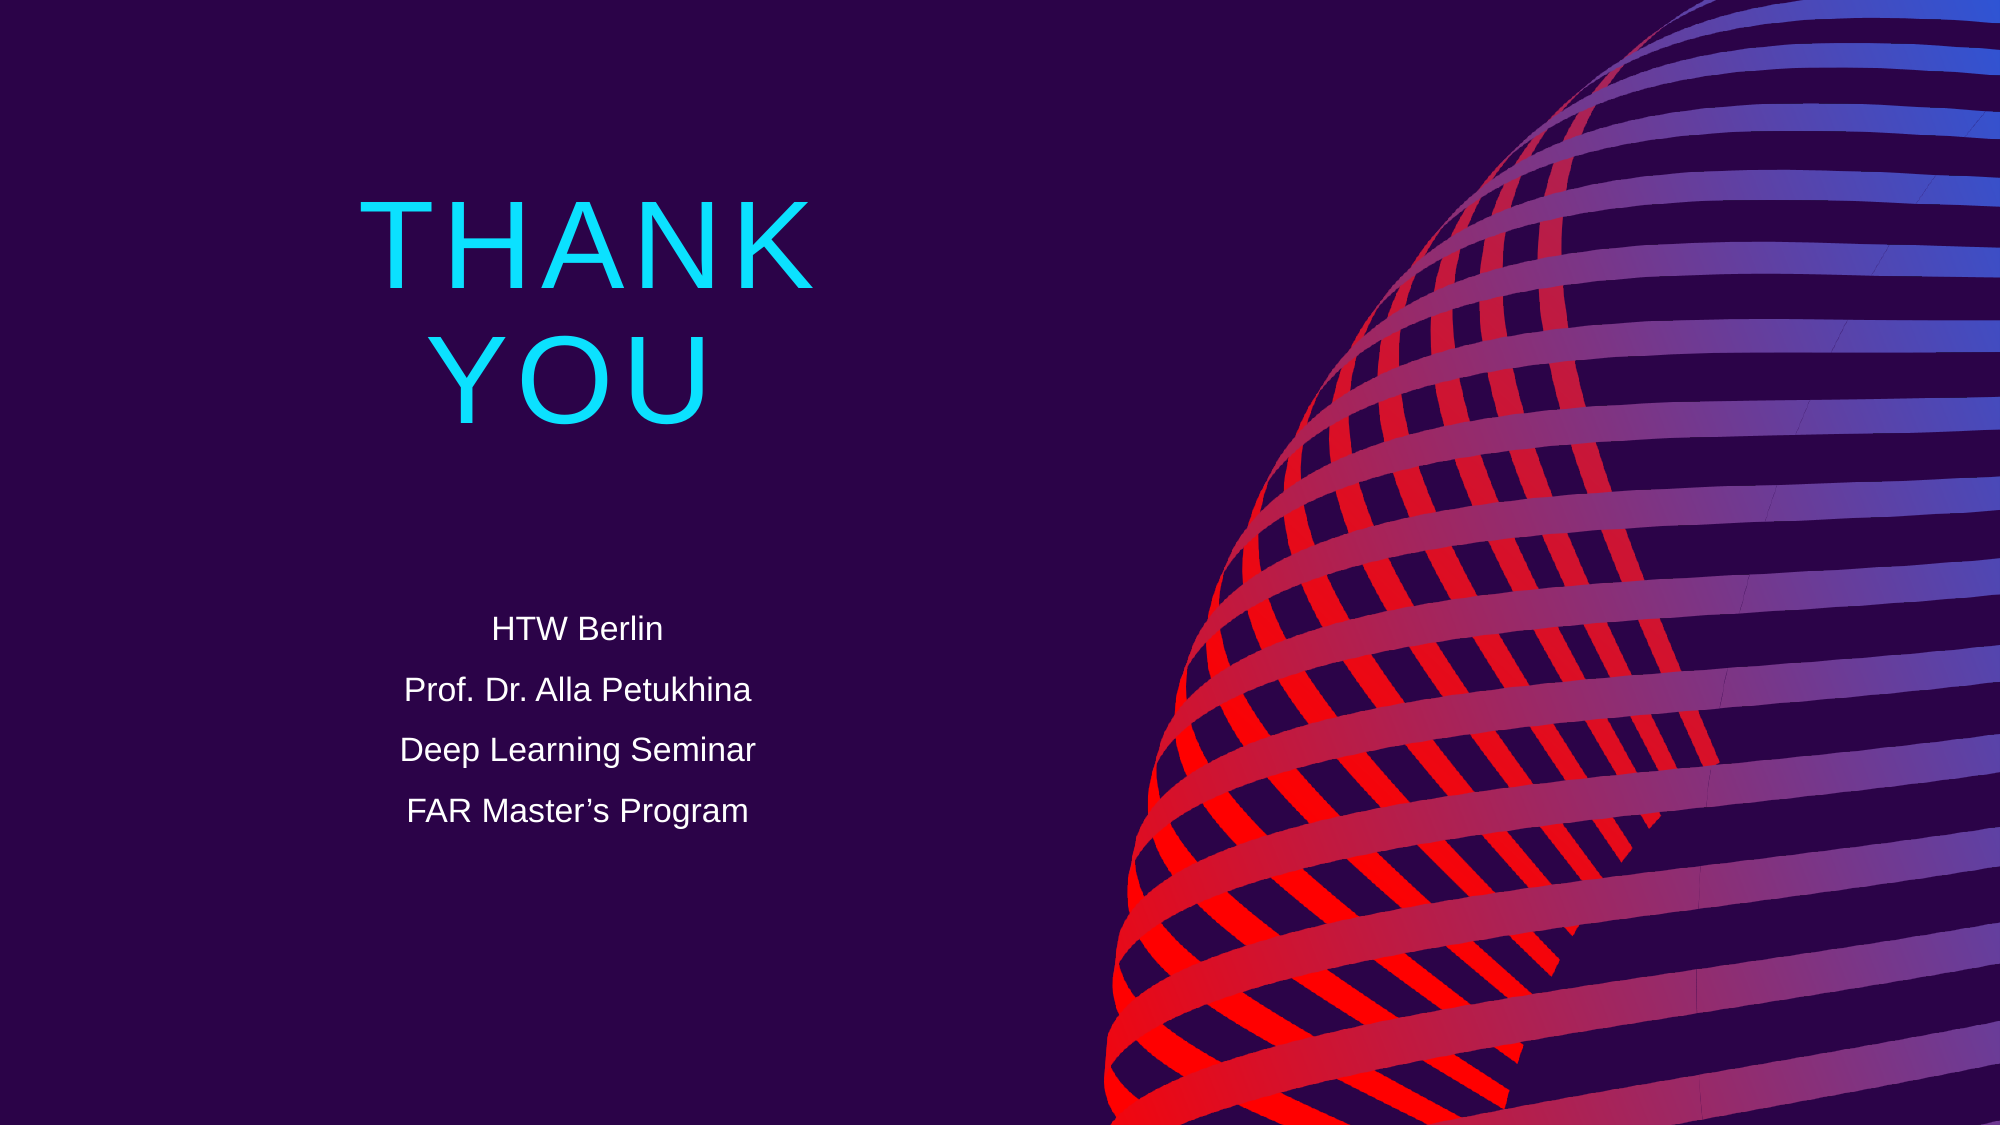

# Thank you
HTW Berlin
Prof. Dr. Alla Petukhina
Deep Learning Seminar
FAR Master’s Program